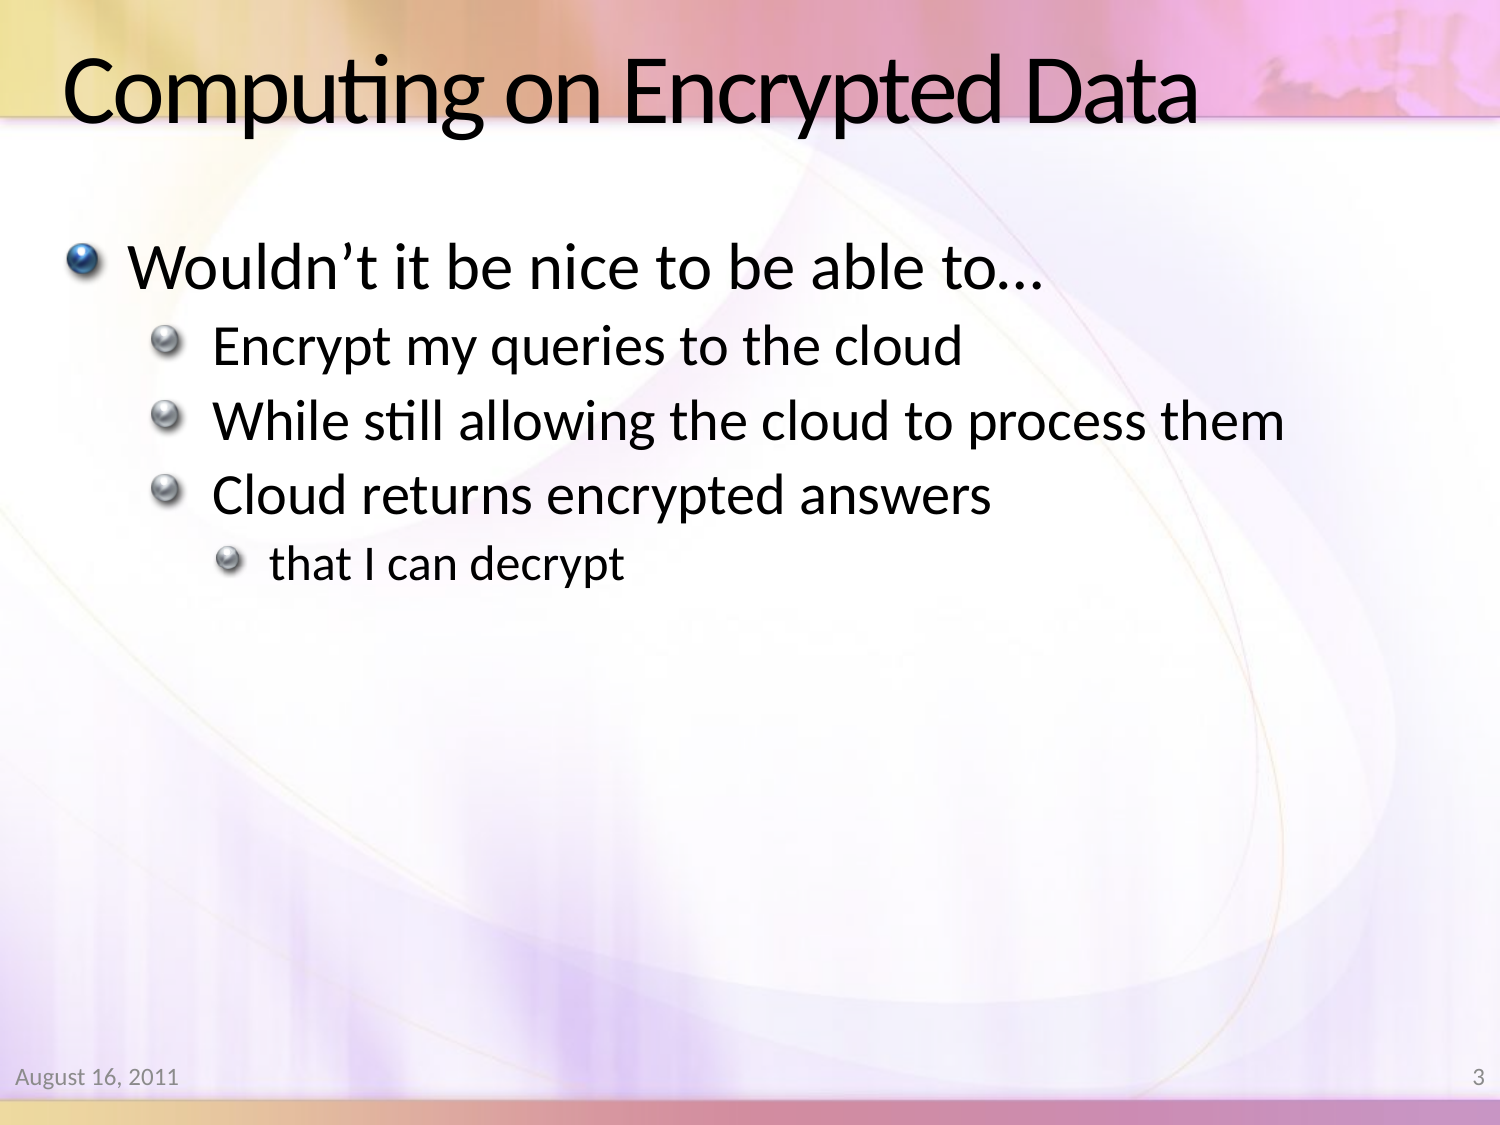

# Computing on Encrypted Data
Wouldn’t it be nice to be able to…
Encrypt my queries to the cloud
While still allowing the cloud to process them
Cloud returns encrypted answers
that I can decrypt
August 16, 2011
3